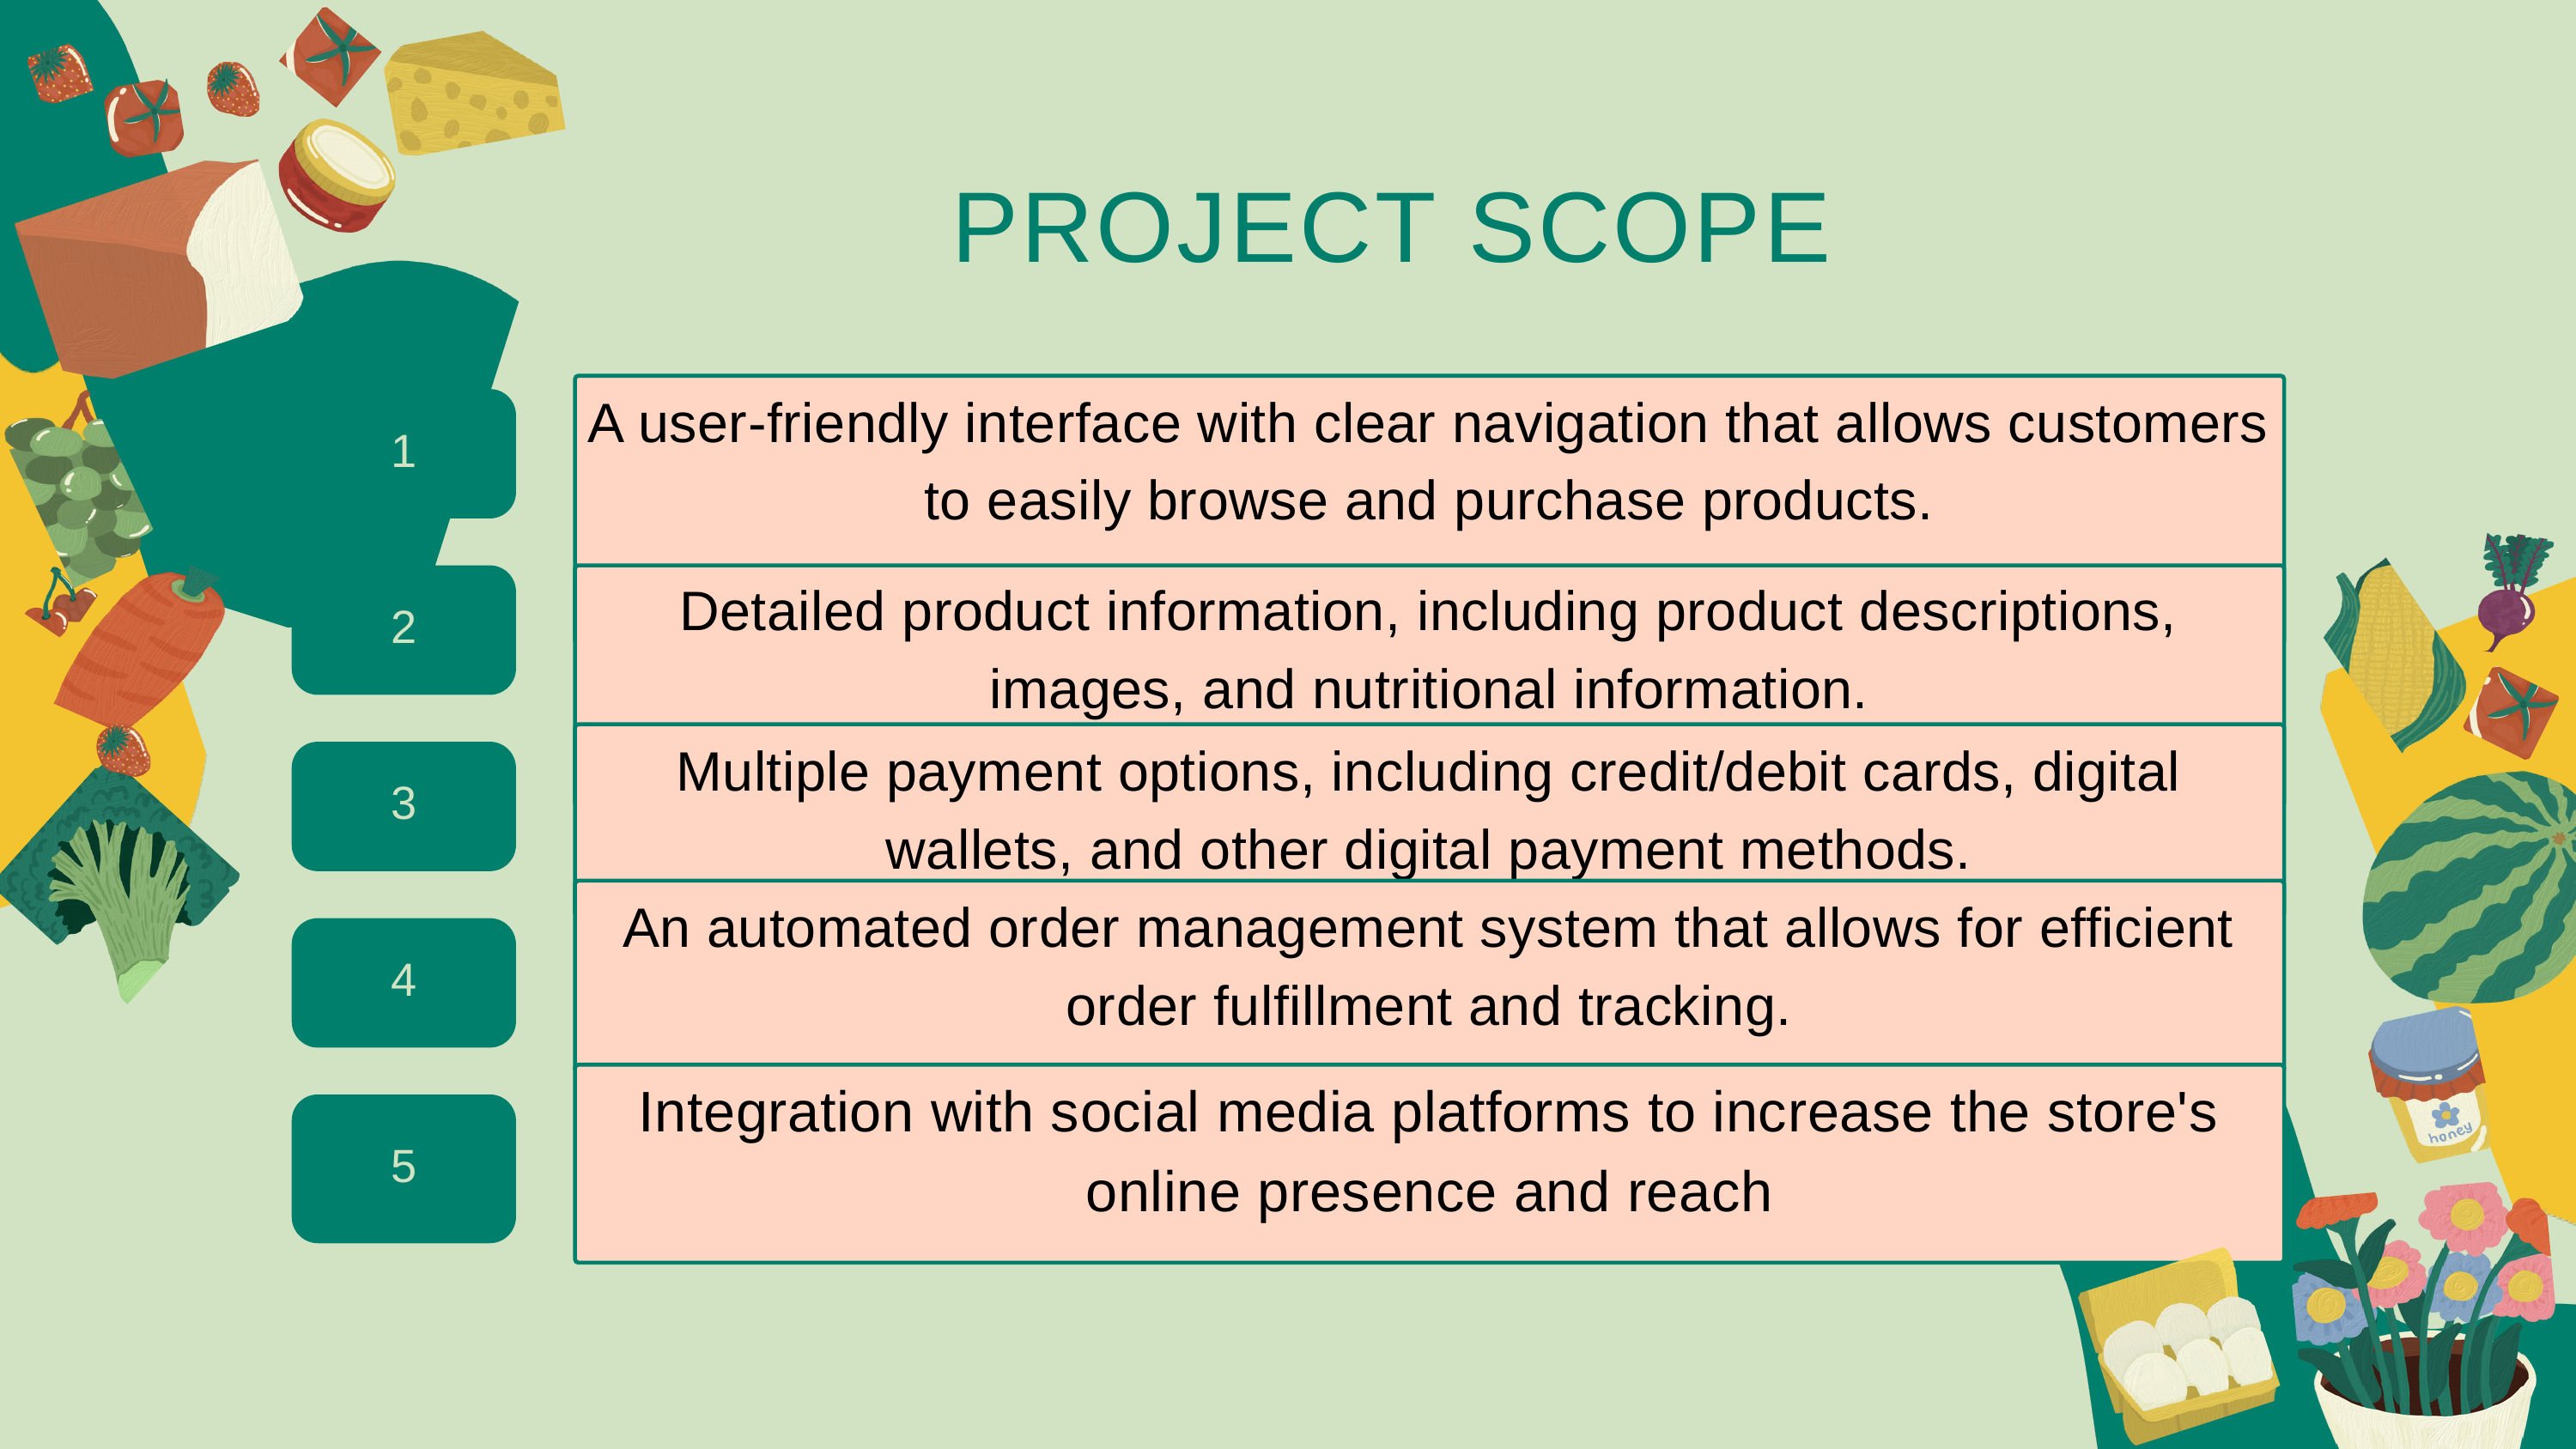

PROJECT SCOPE

A user-friendly interface with clear navigation that allows customers to easily browse and purchase products.

1

2

Detailed product information, including product descriptions, images, and nutritional information.

Multiple payment options, including credit/debit cards, digital wallets, and other digital payment methods.

3

An automated order management system that allows for efficient order fulfillment and tracking.

4

Integration with social media platforms to increase the store's online presence and reach

5